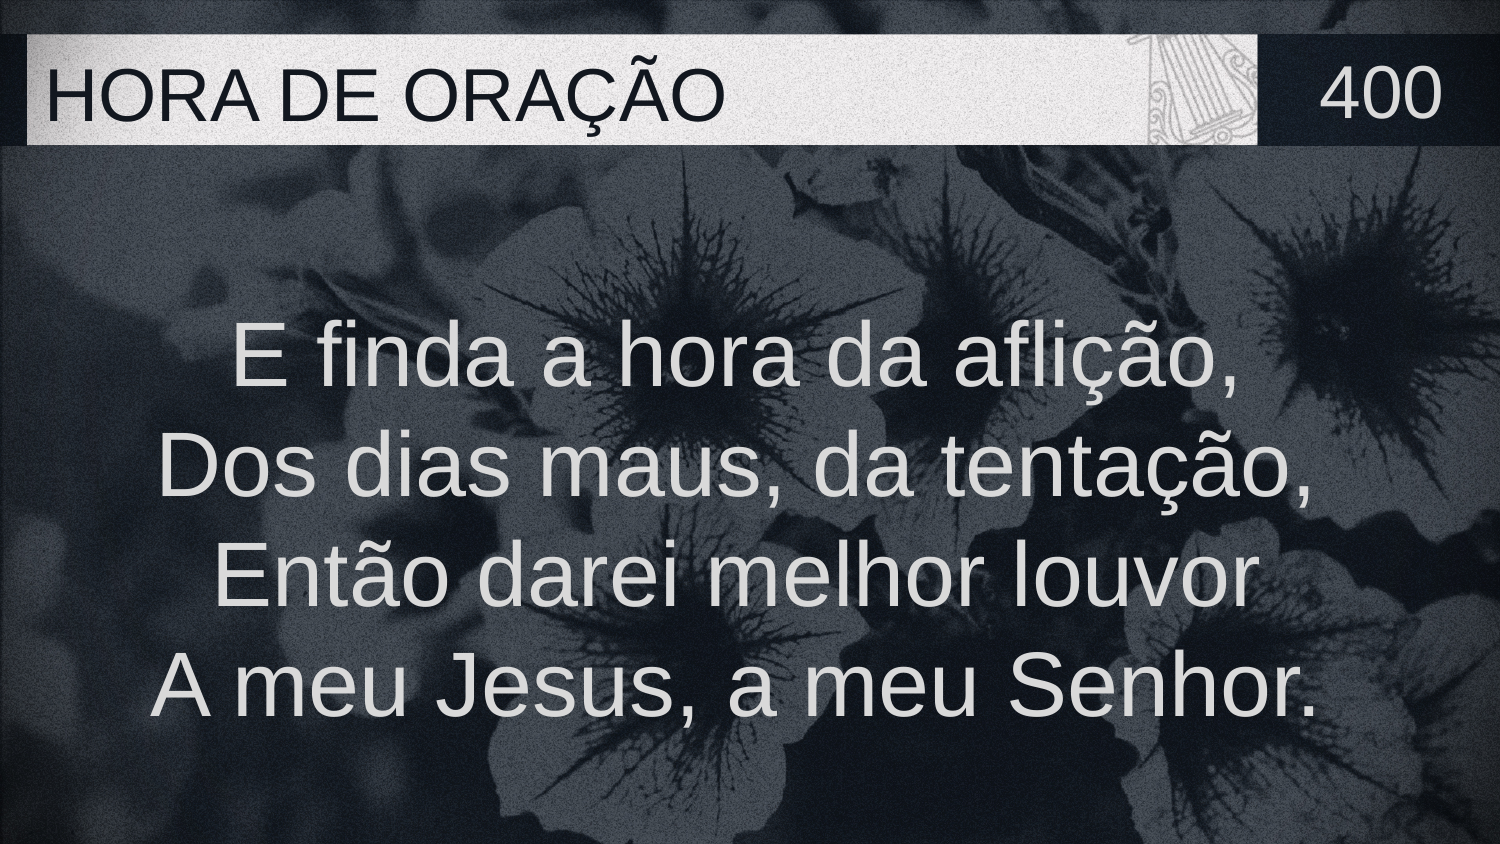

# HORA DE ORAÇÃO
400
E finda a hora da aflição,
Dos dias maus, da tentação,
Então darei melhor louvor
A meu Jesus, a meu Senhor.